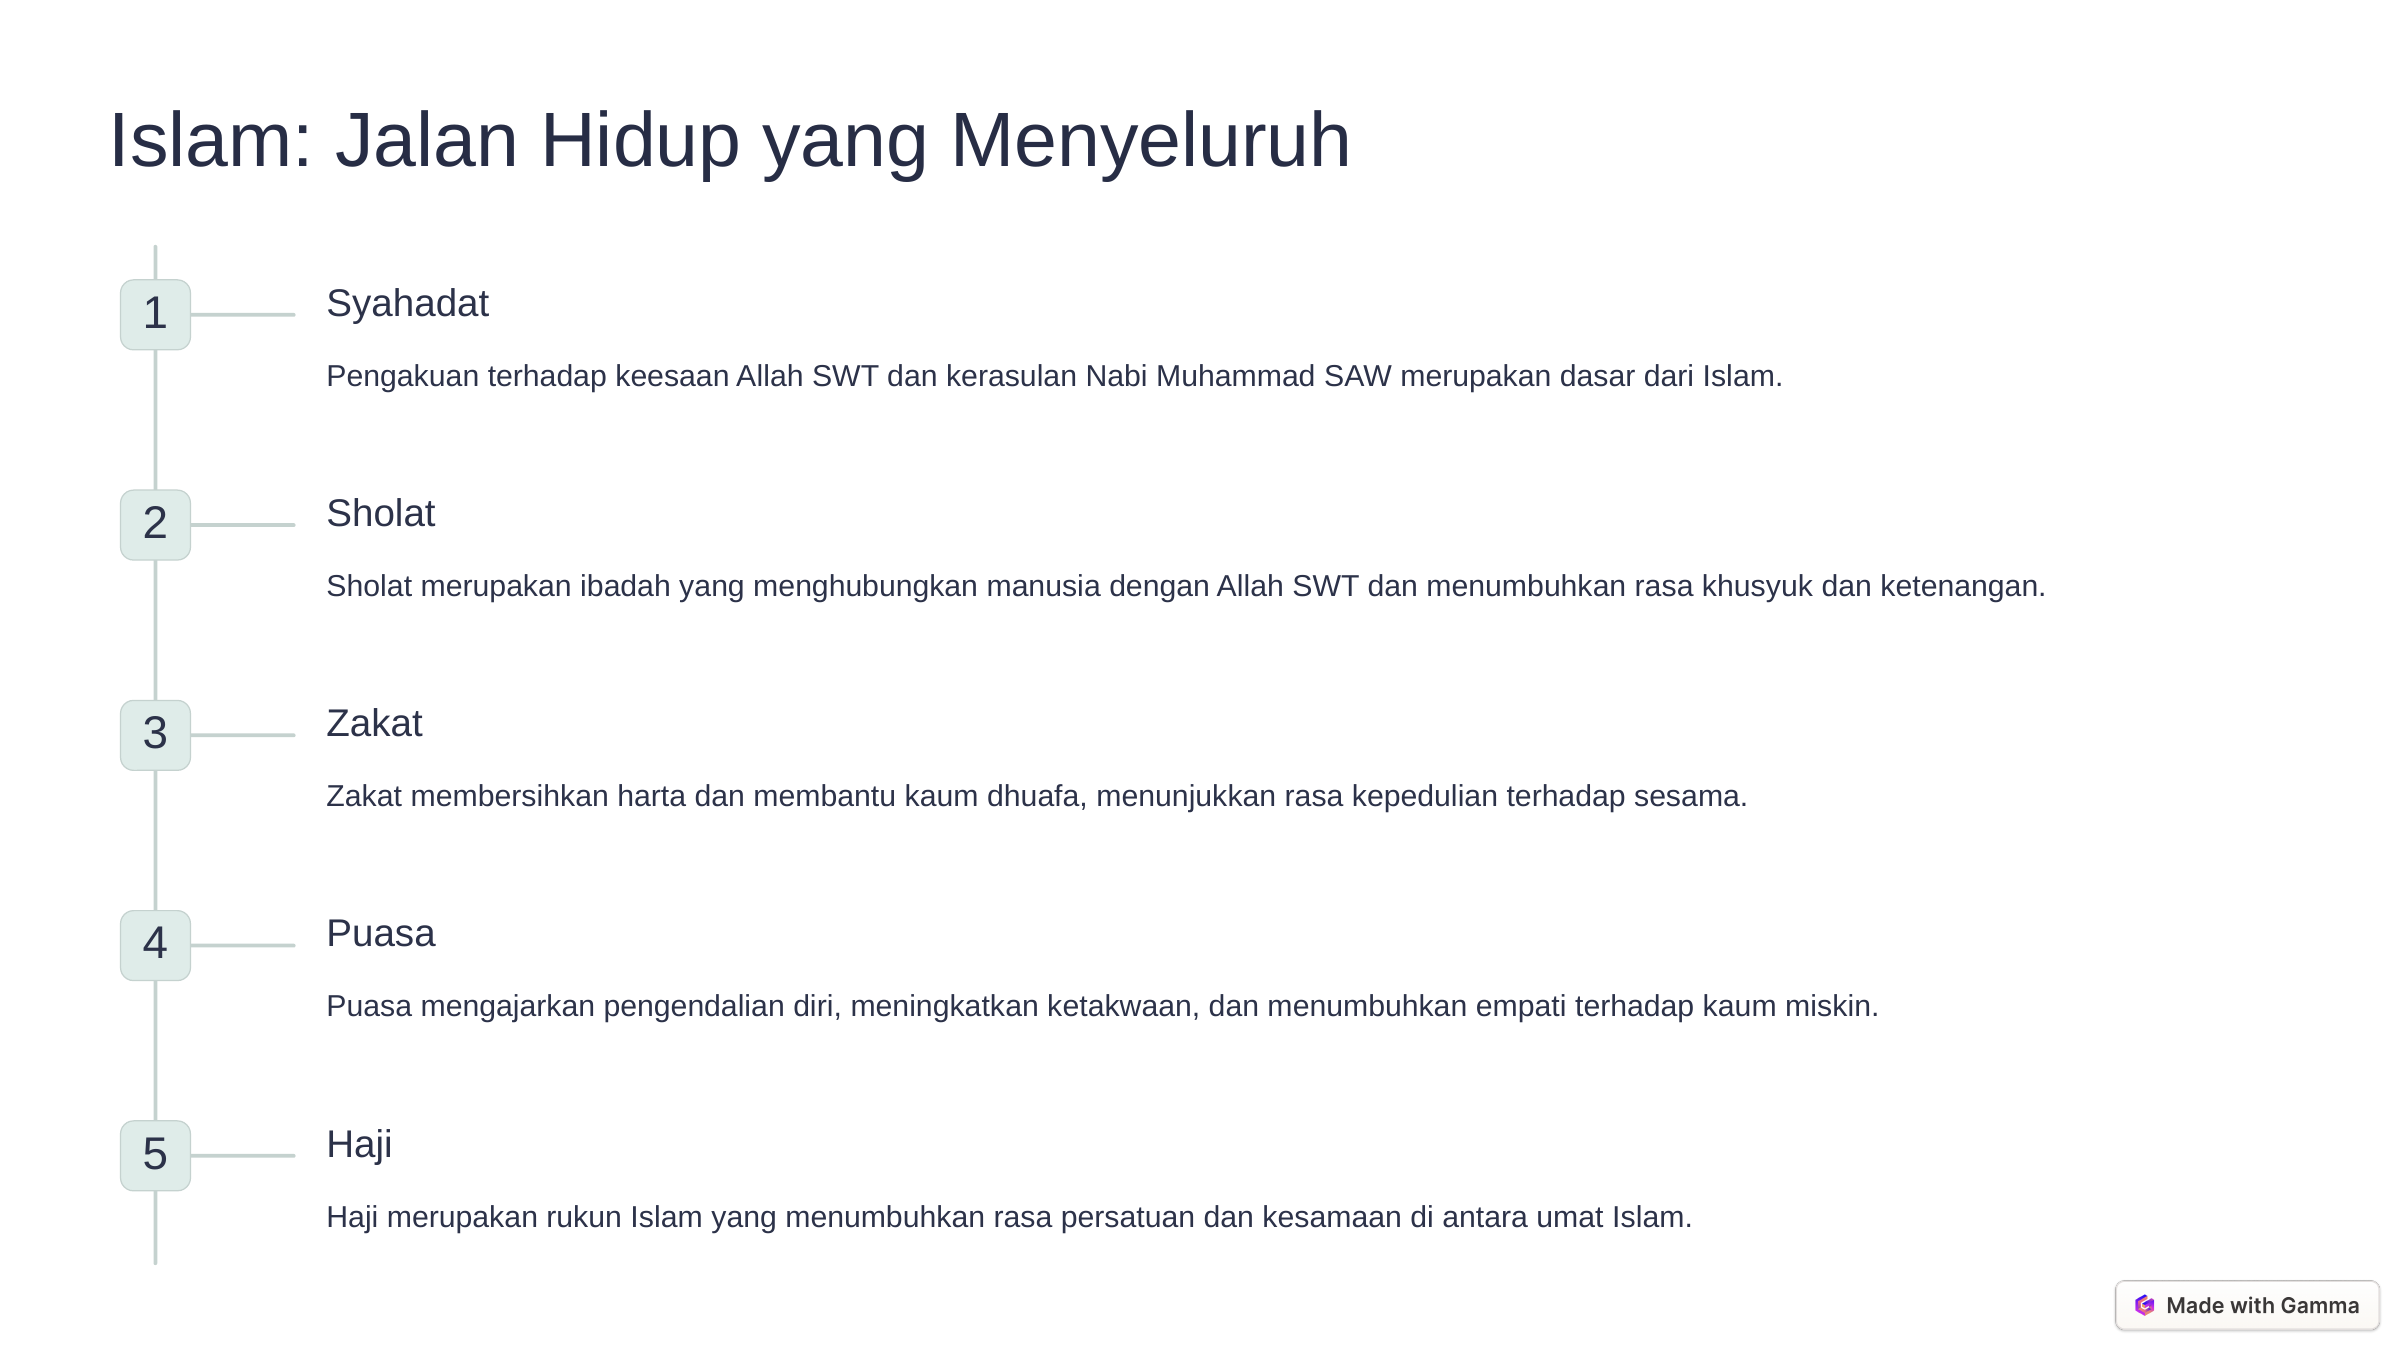

Islam: Jalan Hidup yang Menyeluruh

Syahadat

1

Pengakuan terhadap keesaan Allah SWT dan kerasulan Nabi Muhammad SAW merupakan dasar dari Islam.
Sholat

2

Sholat merupakan ibadah yang menghubungkan manusia dengan Allah SWT dan menumbuhkan rasa khusyuk dan ketenangan.
Zakat

3

Zakat membersihkan harta dan membantu kaum dhuafa, menunjukkan rasa kepedulian terhadap sesama.
Puasa

4

Puasa mengajarkan pengendalian diri, meningkatkan ketakwaan, dan menumbuhkan empati terhadap kaum miskin.
Haji

5

Haji merupakan rukun Islam yang menumbuhkan rasa persatuan dan kesamaan di antara umat Islam.